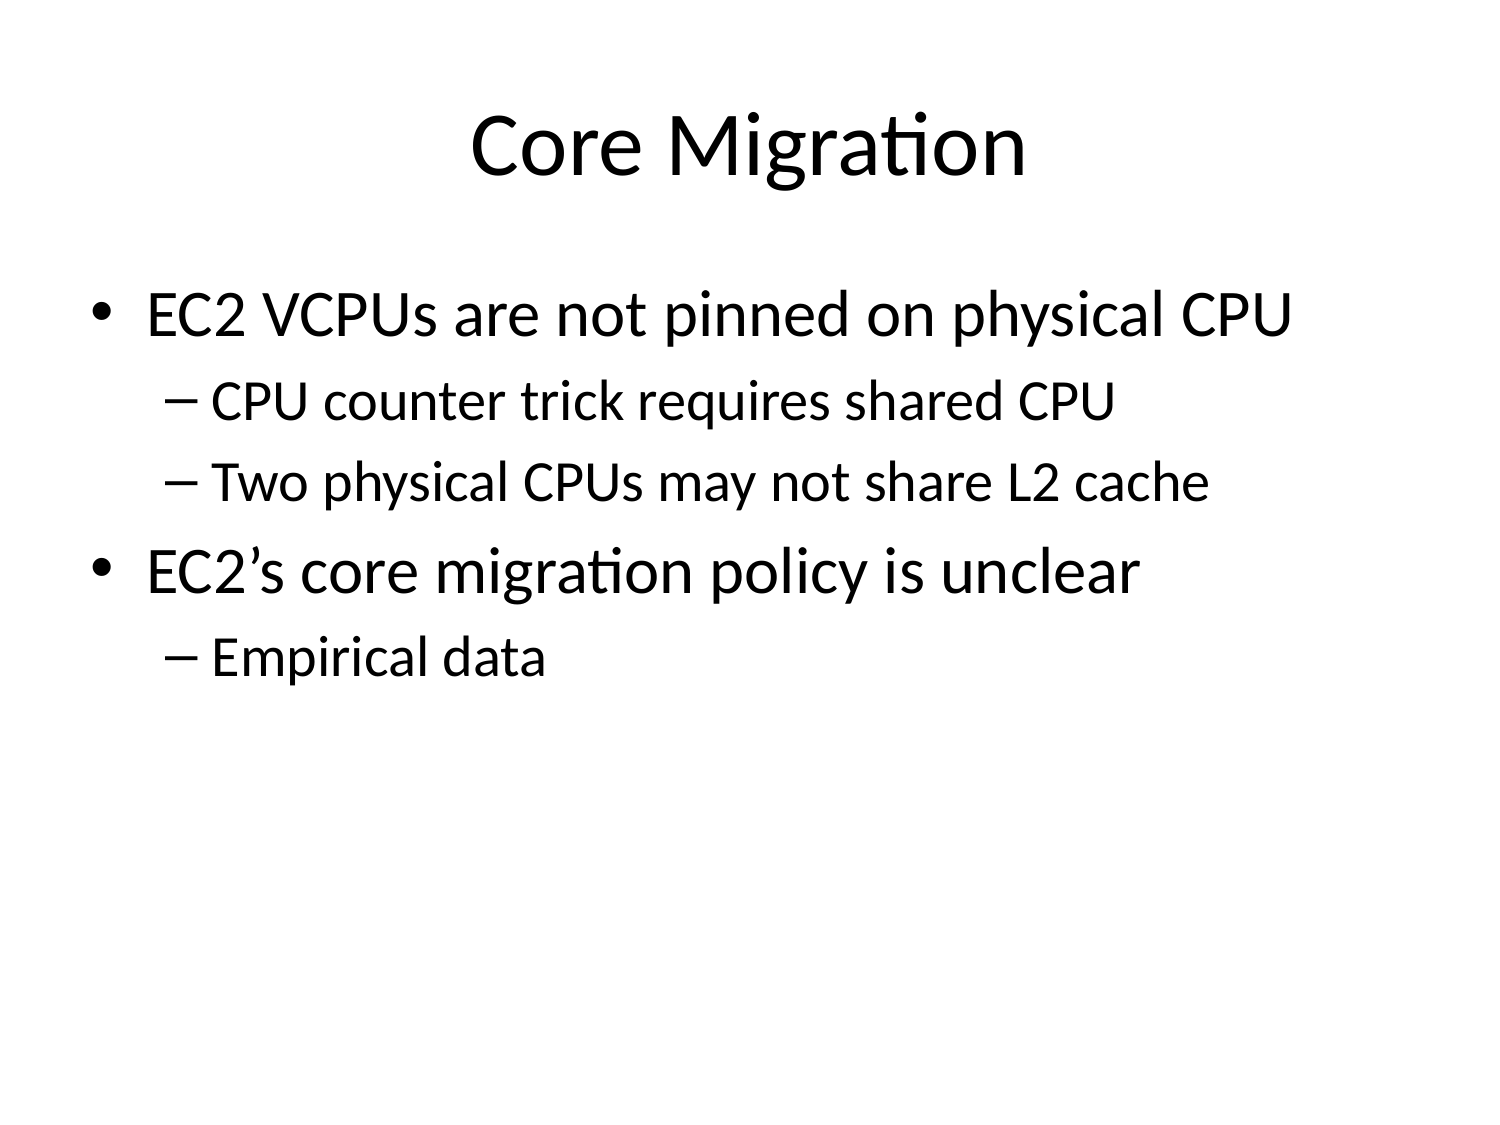

# Core Migration
EC2 VCPUs are not pinned on physical CPU
CPU counter trick requires shared CPU
Two physical CPUs may not share L2 cache
EC2’s core migration policy is unclear
Empirical data